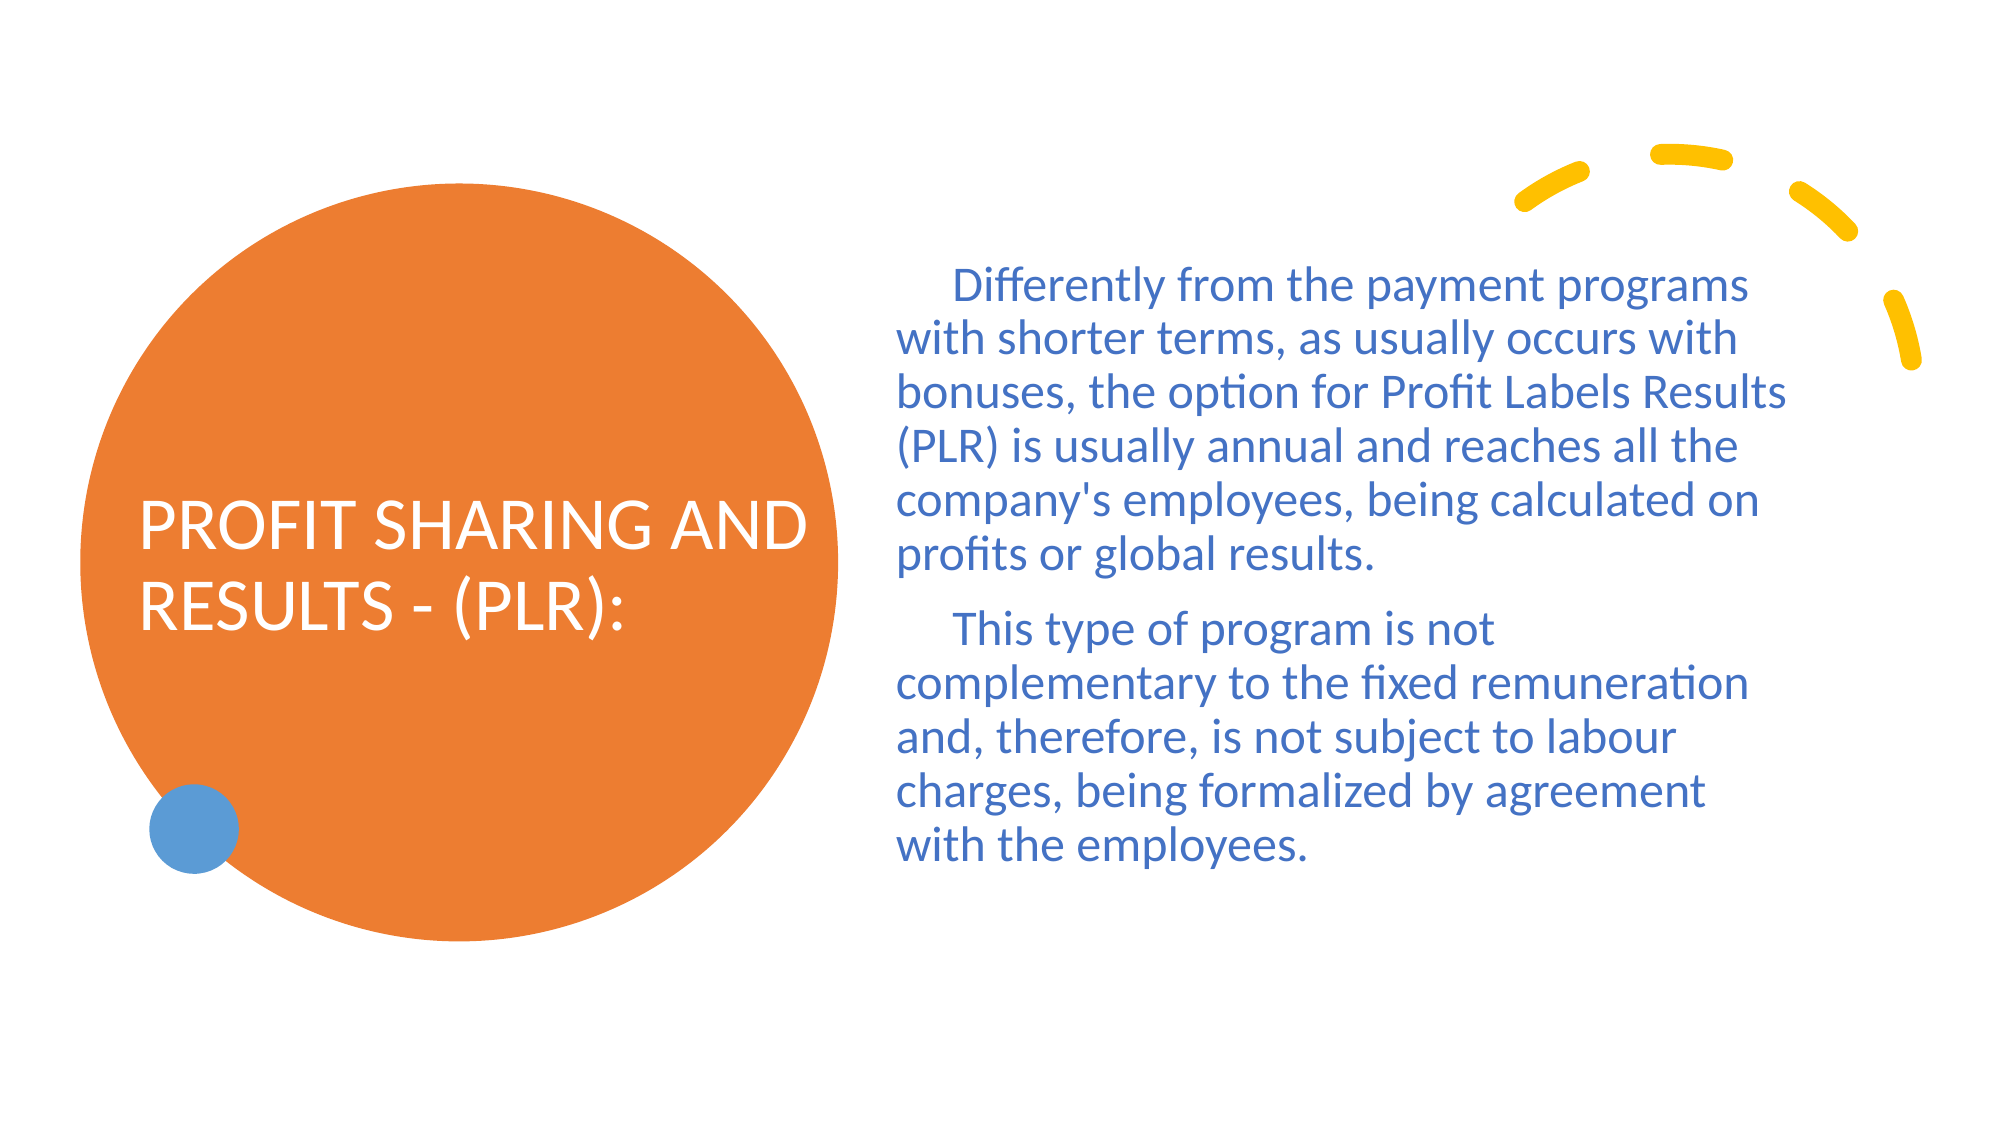

Differently from the payment programs with shorter terms, as usually occurs with bonuses, the option for Profit Labels Results (PLR) is usually annual and reaches all the company's employees, being calculated on profits or global results.
     This type of program is not complementary to the fixed remuneration and, therefore, is not subject to labour charges, being formalized by agreement with the employees.
# PROFIT SHARING AND RESULTS - (PLR):